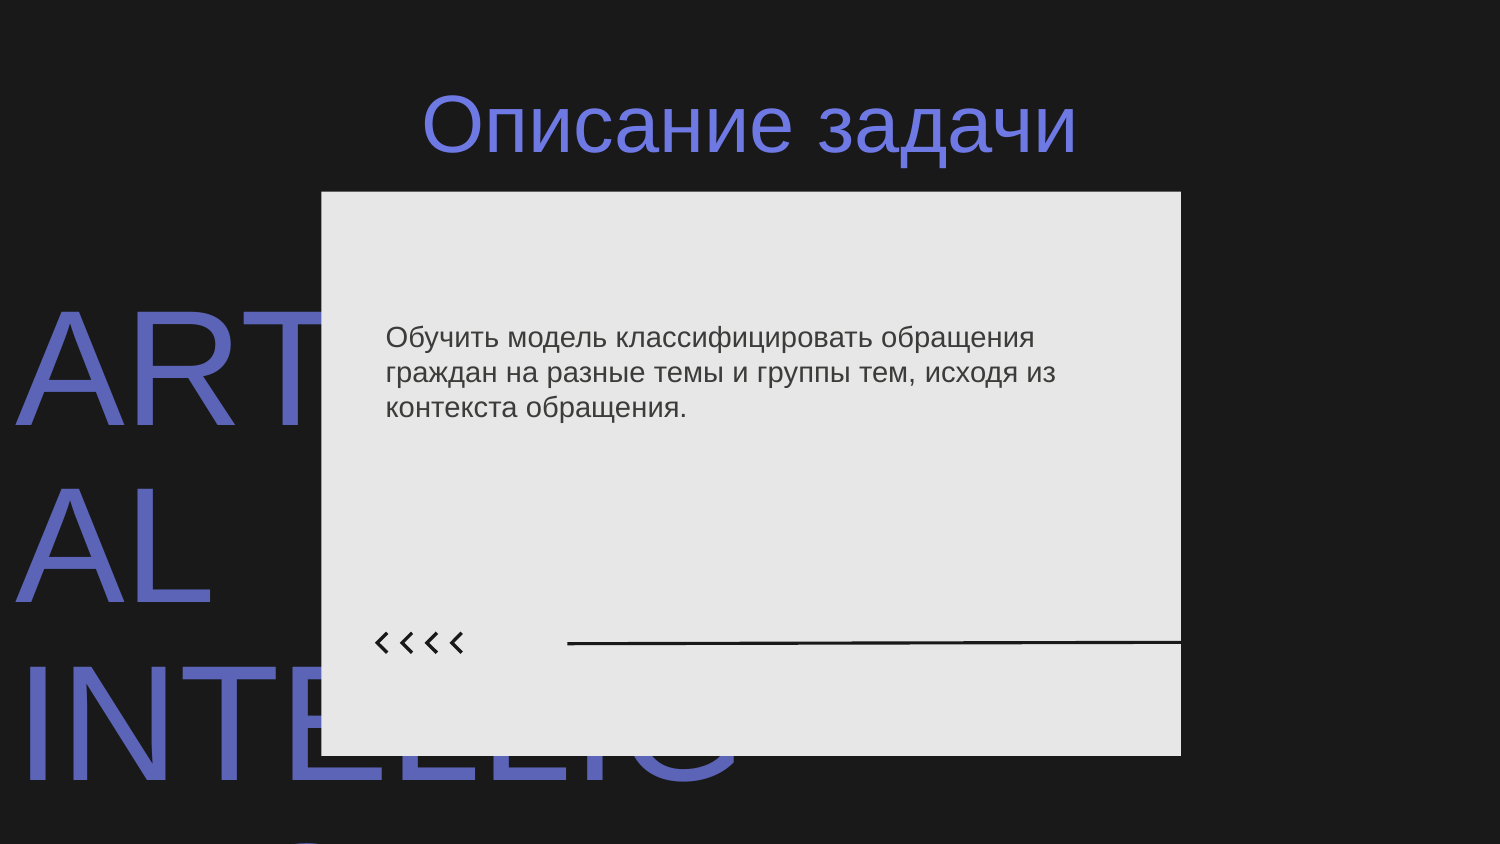

# Описание задачи

Обучить модель классифицировать обращения граждан на разные темы и группы тем, исходя из контекста обращения.